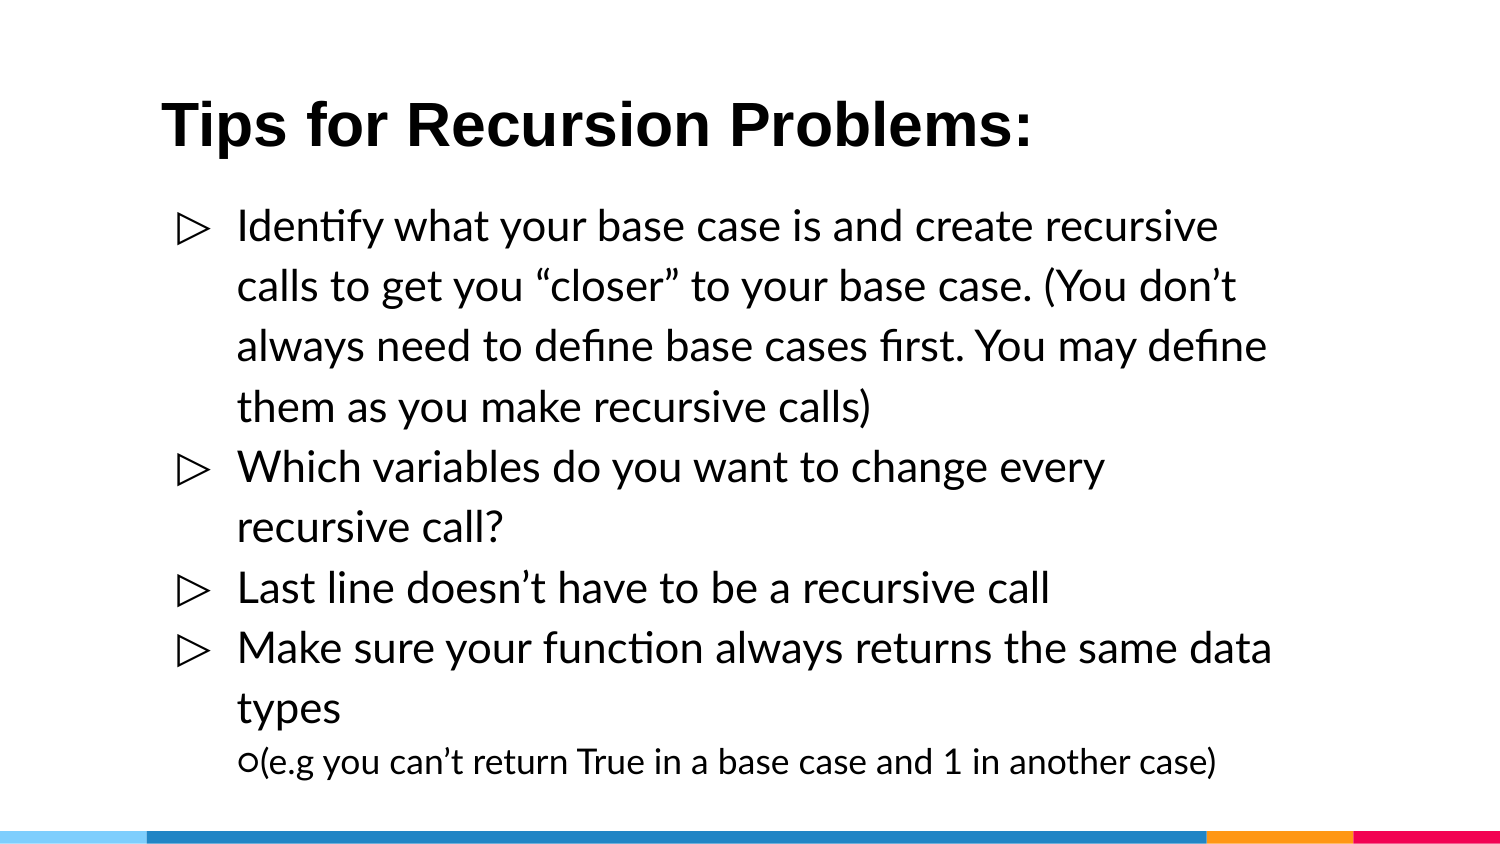

# Tips for Recursion Problems:
Identify what your base case is and create recursive calls to get you “closer” to your base case. (You don’t always need to define base cases first. You may define them as you make recursive calls)
Which variables do you want to change every recursive call?
Last line doesn’t have to be a recursive call
Make sure your function always returns the same data types
○(e.g you can’t return True in a base case and 1 in another case)